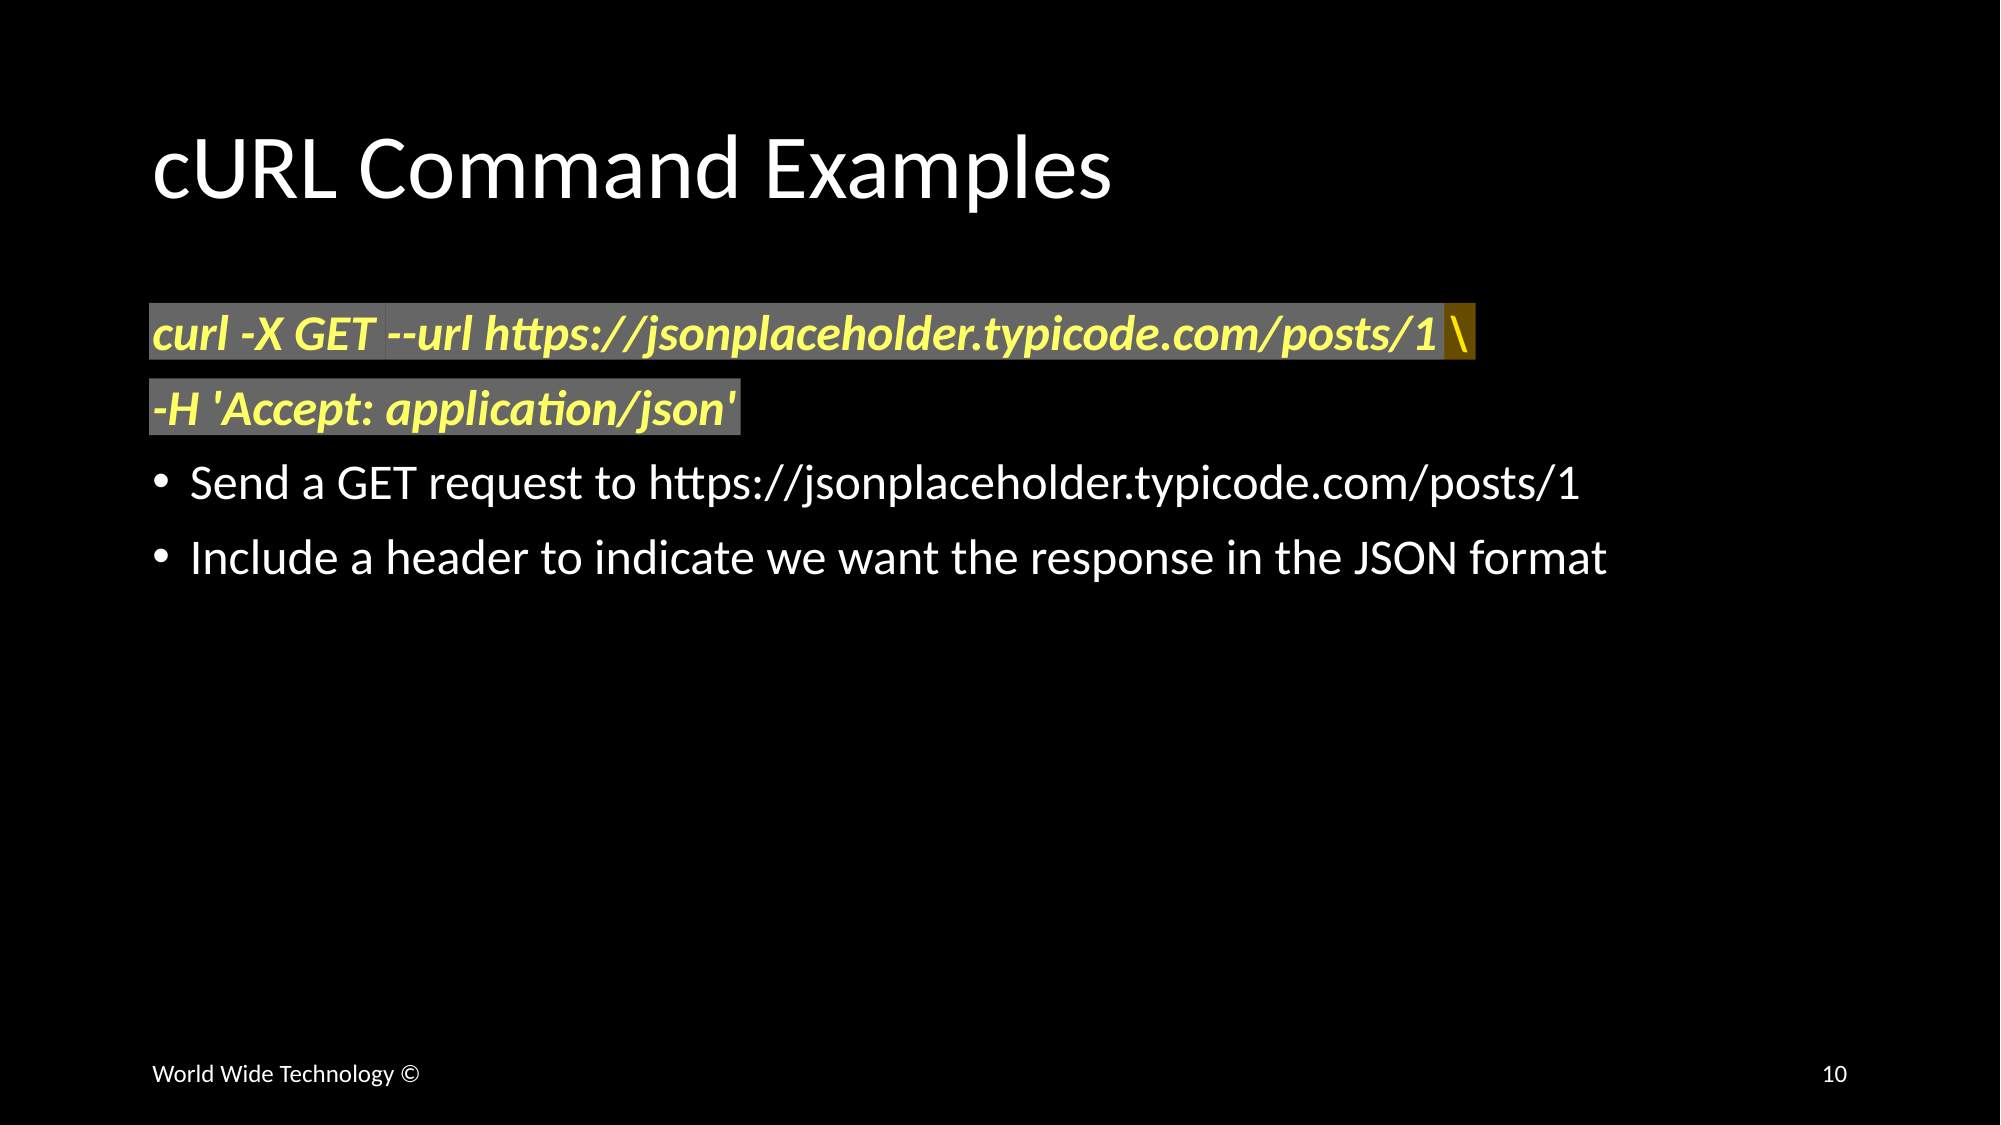

# cURL Command Examples
curl -X GET --url https://jsonplaceholder.typicode.com/posts/1 \
-H 'Accept: application/json'
Send a GET request to https://jsonplaceholder.typicode.com/posts/1
Include a header to indicate we want the response in the JSON format

World Wide Technology ©
10